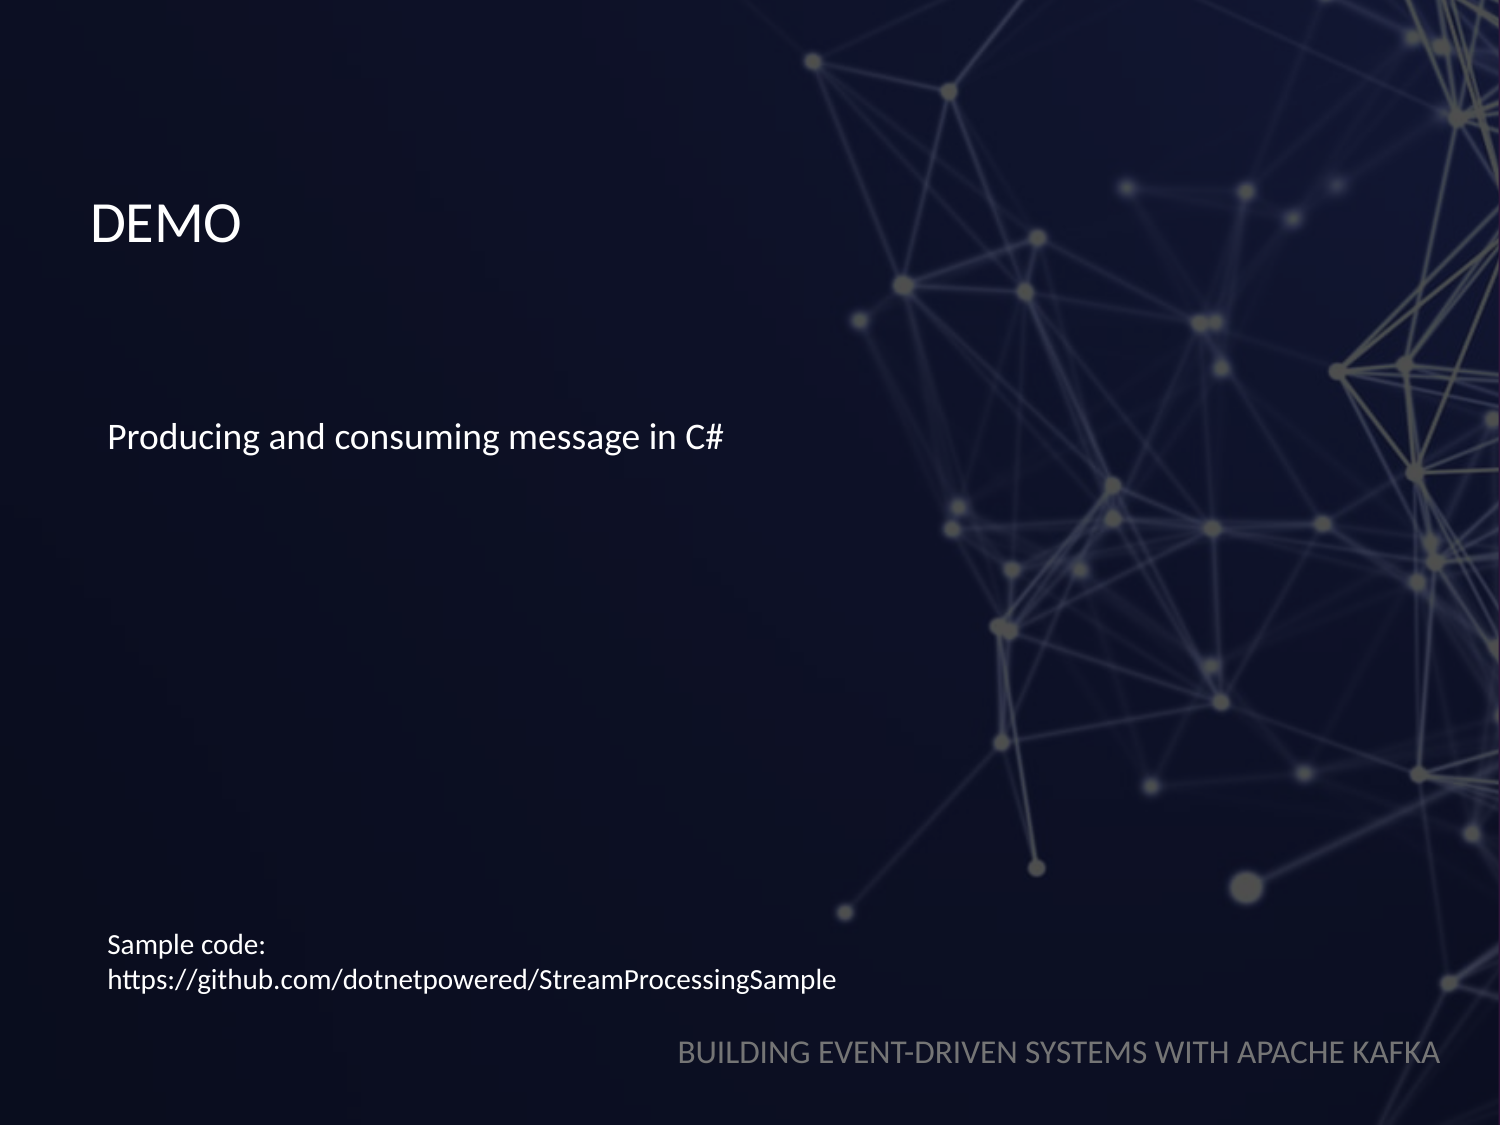

# DEMO
Producing and consuming message in C#
Sample code:
https://github.com/dotnetpowered/StreamProcessingSample